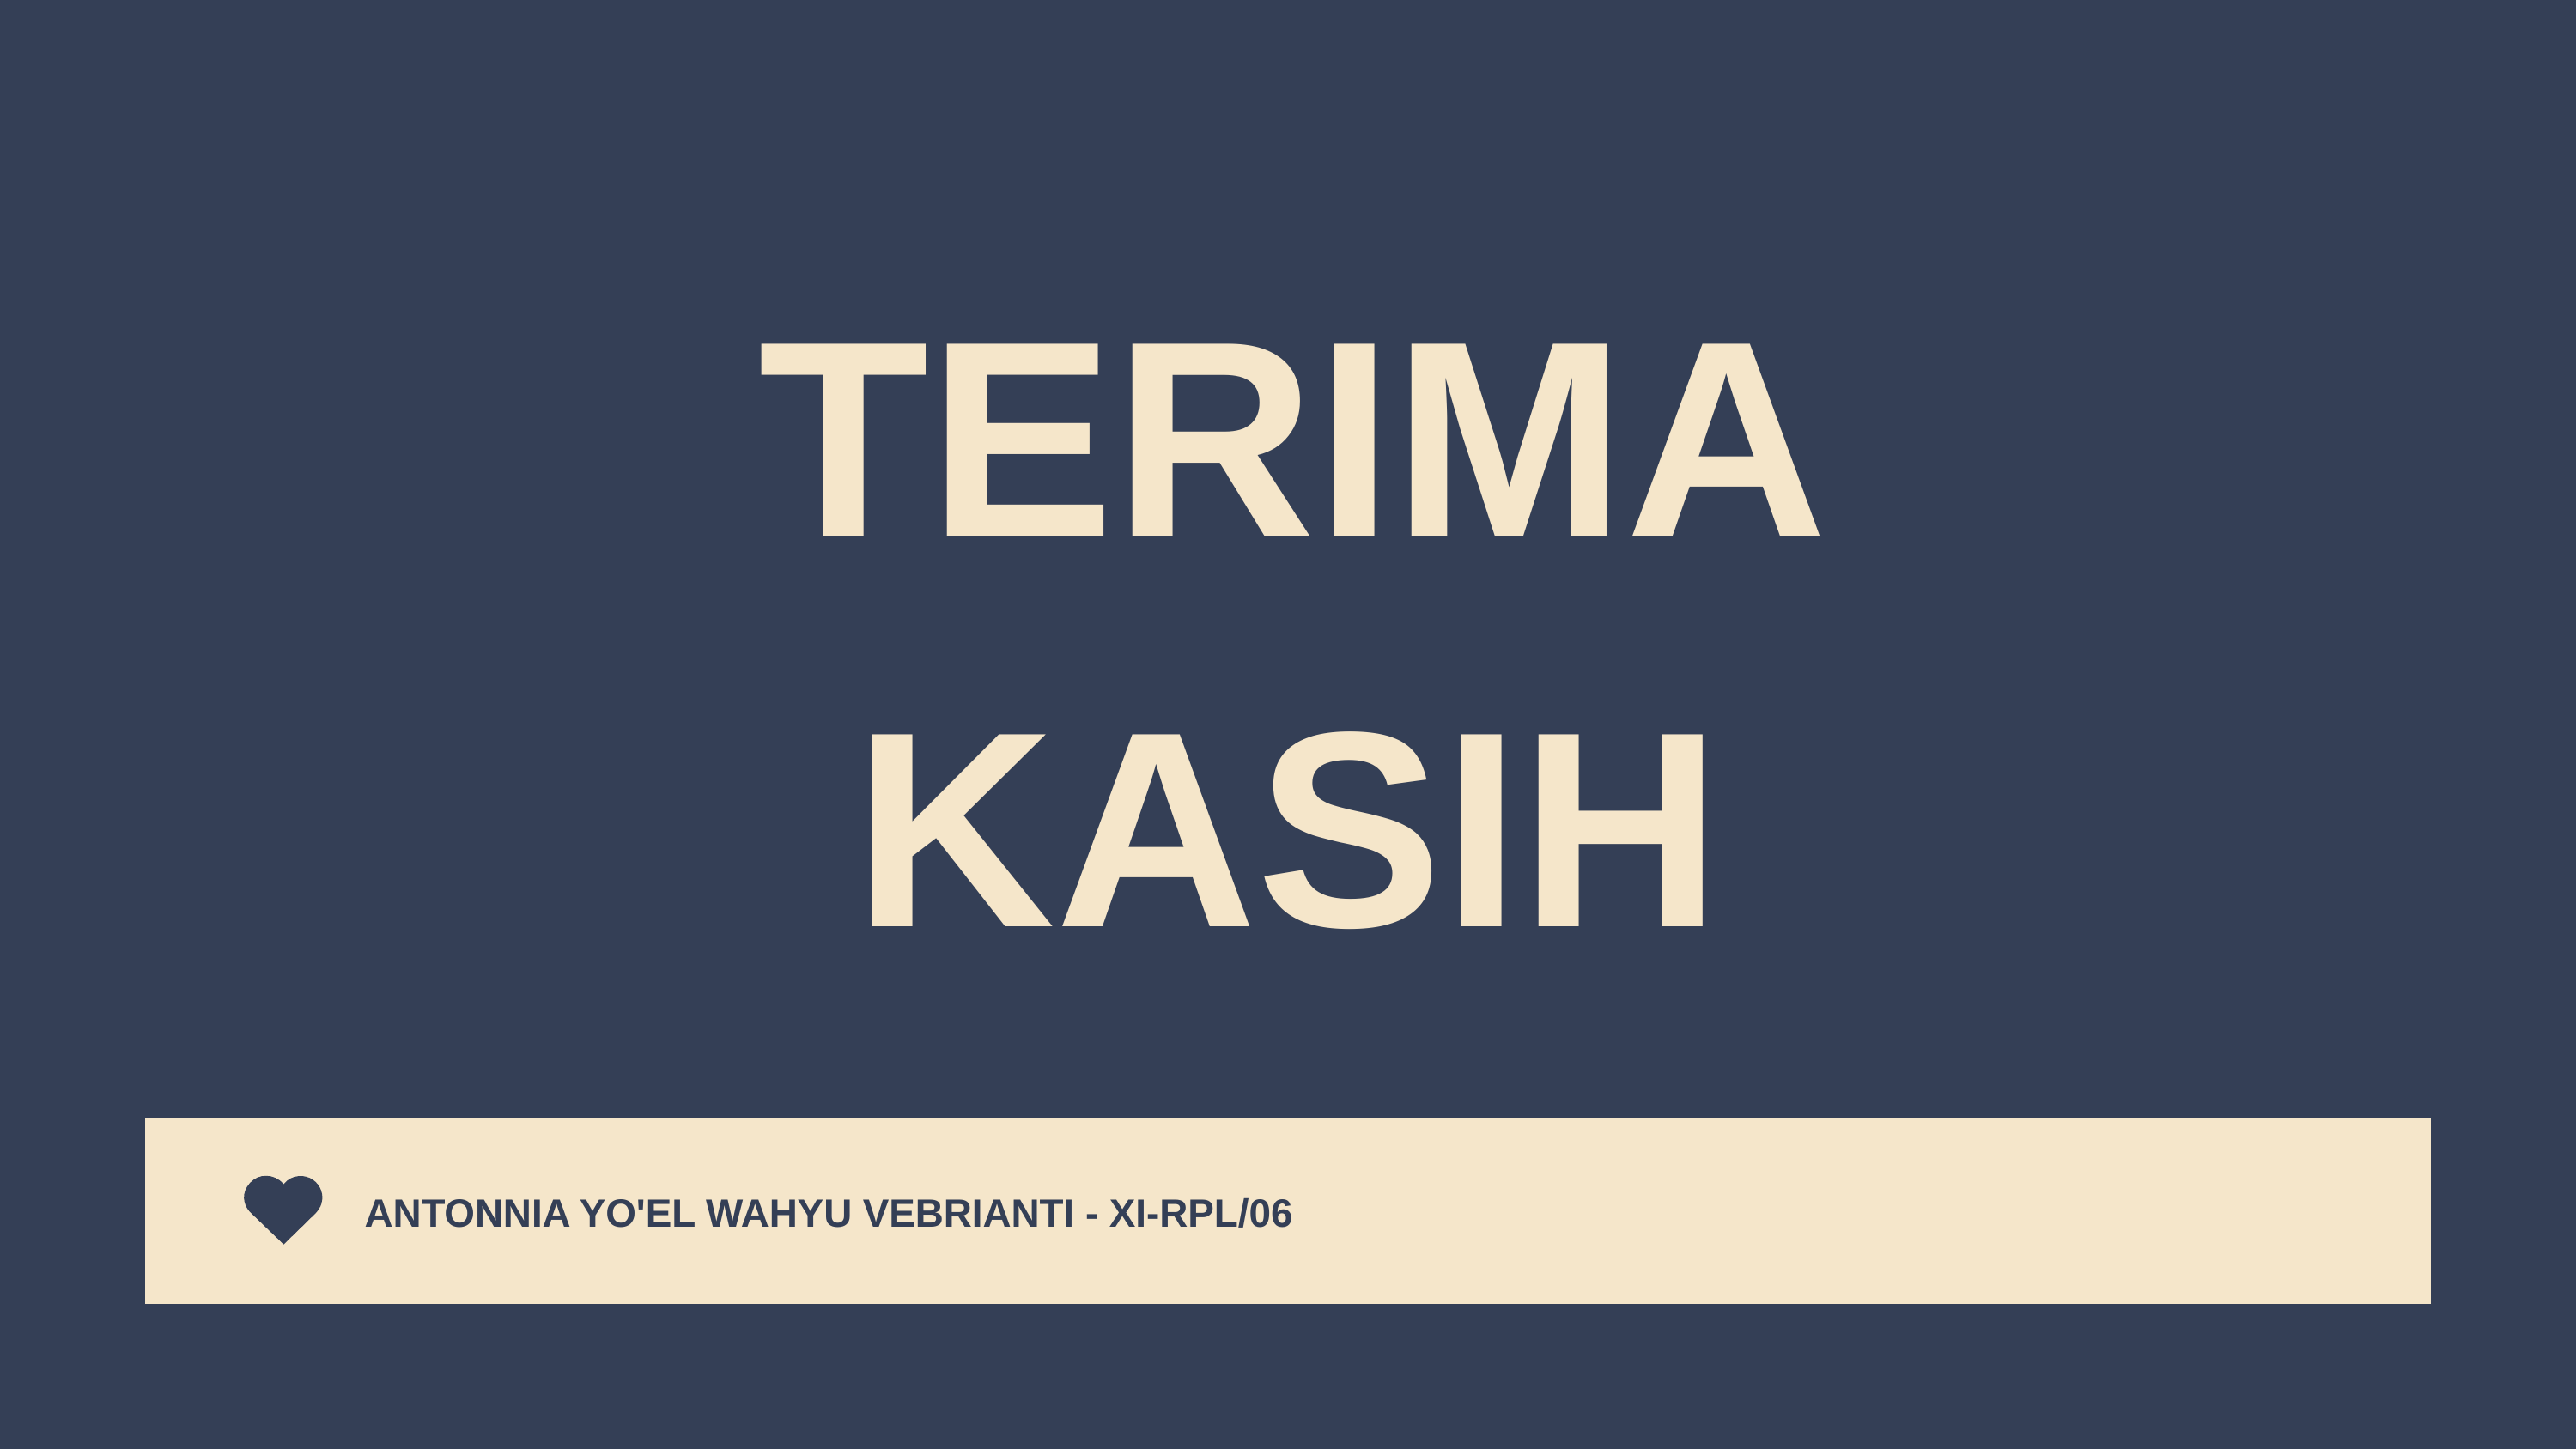

TERIMA KASIH

ANTONNIA YO'EL WAHYU VEBRIANTI - XI-RPL/06